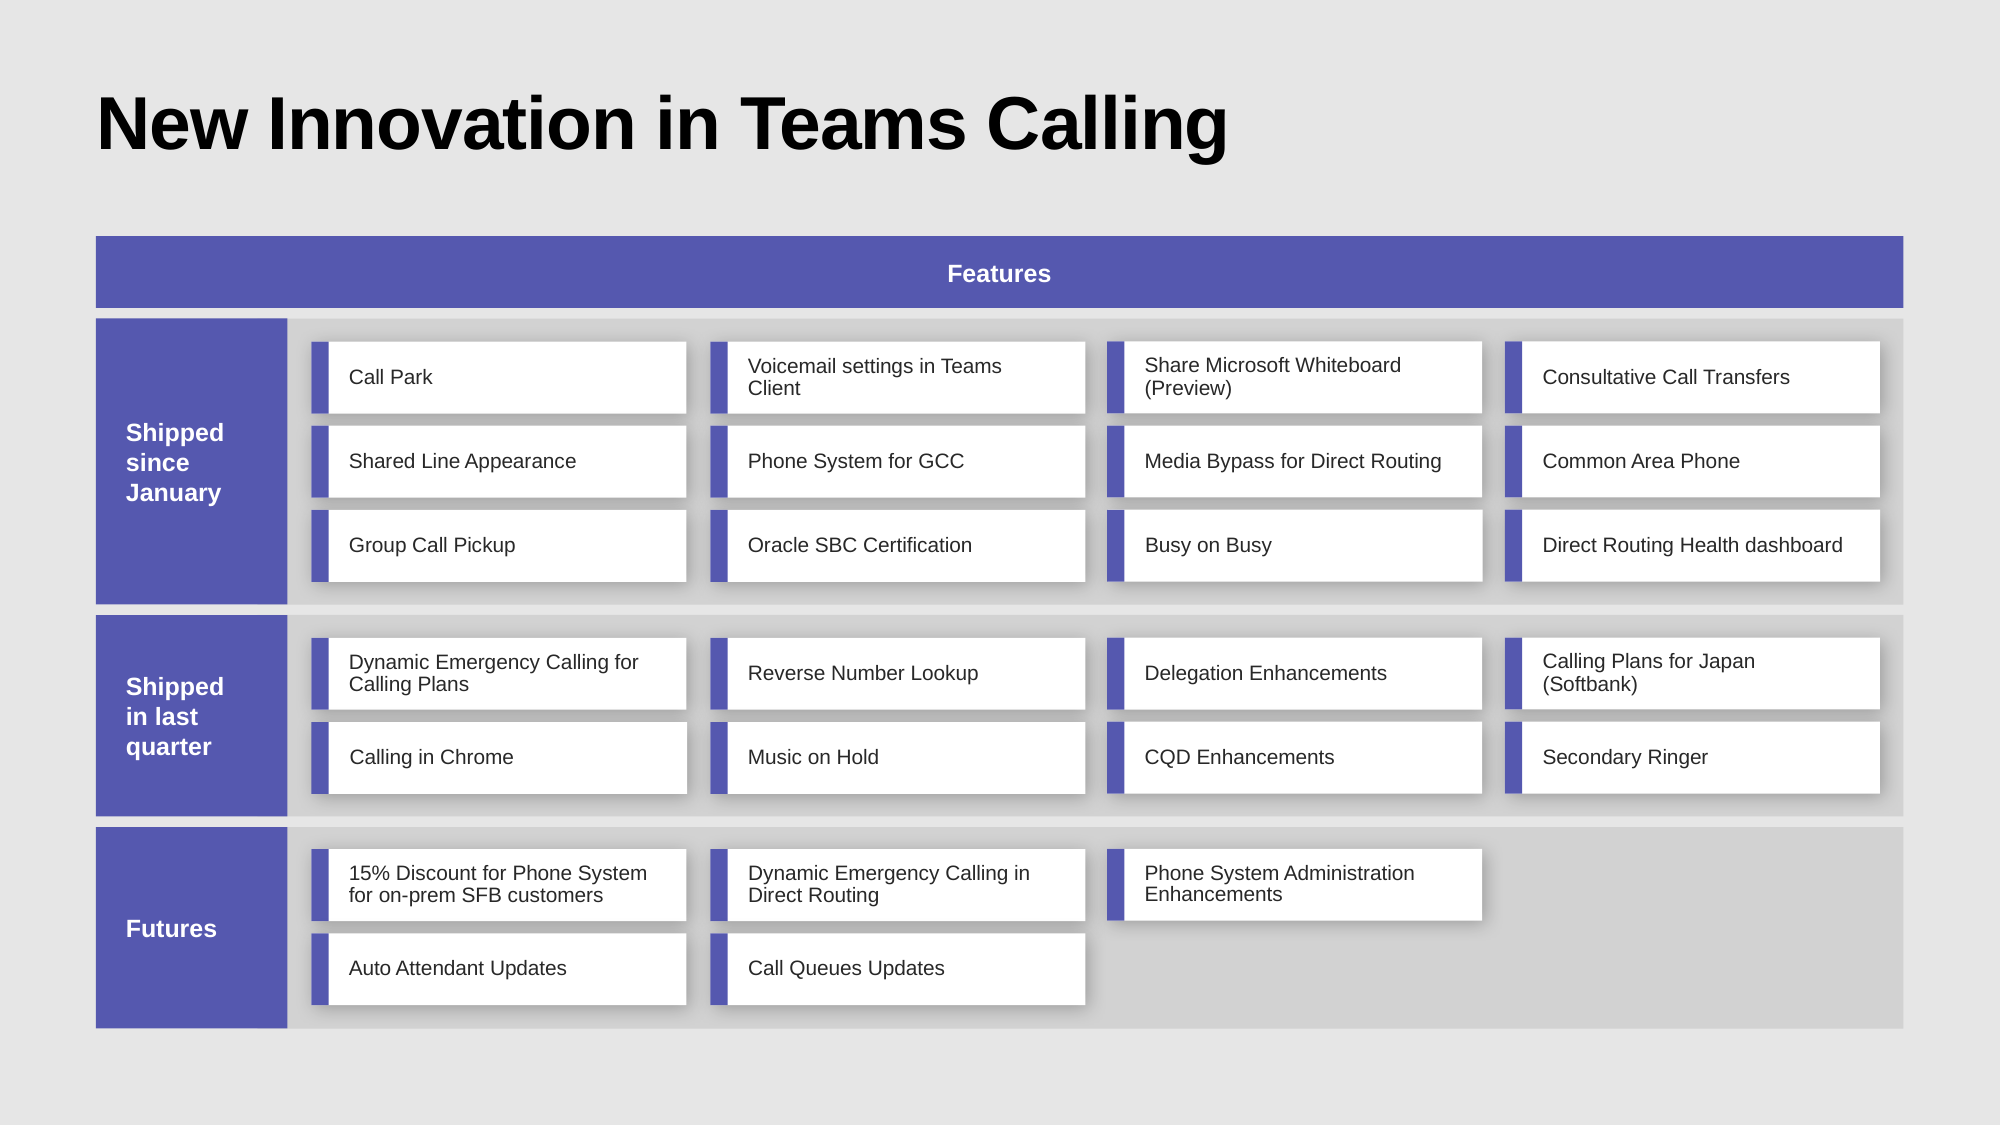

# New Innovation in Teams Calling
Features
Shipped
since
January

Share Microsoft Whiteboard (Preview)
Consultative Call Transfers

Call Park

Voicemail settings in Teams Client
Common Area Phone

Media Bypass for Direct Routing

Phone System for GCC

Shared Line Appearance

Direct Routing Health dashboard
Busy on Busy

Oracle SBC Certification

Group Call Pickup

Shipped
in last
quarter
Calling Plans for Japan (Softbank)

Delegation Enhancements

Reverse Number Lookup
Dynamic Emergency Calling for Calling Plans

Secondary Ringer

CQD Enhancements

Music on Hold

Calling in Chrome

Futures
Phone System Administration Enhancements

Dynamic Emergency Calling in Direct Routing

15% Discount for Phone System for on-prem SFB customers

Auto Attendant Updates

Call Queues Updates